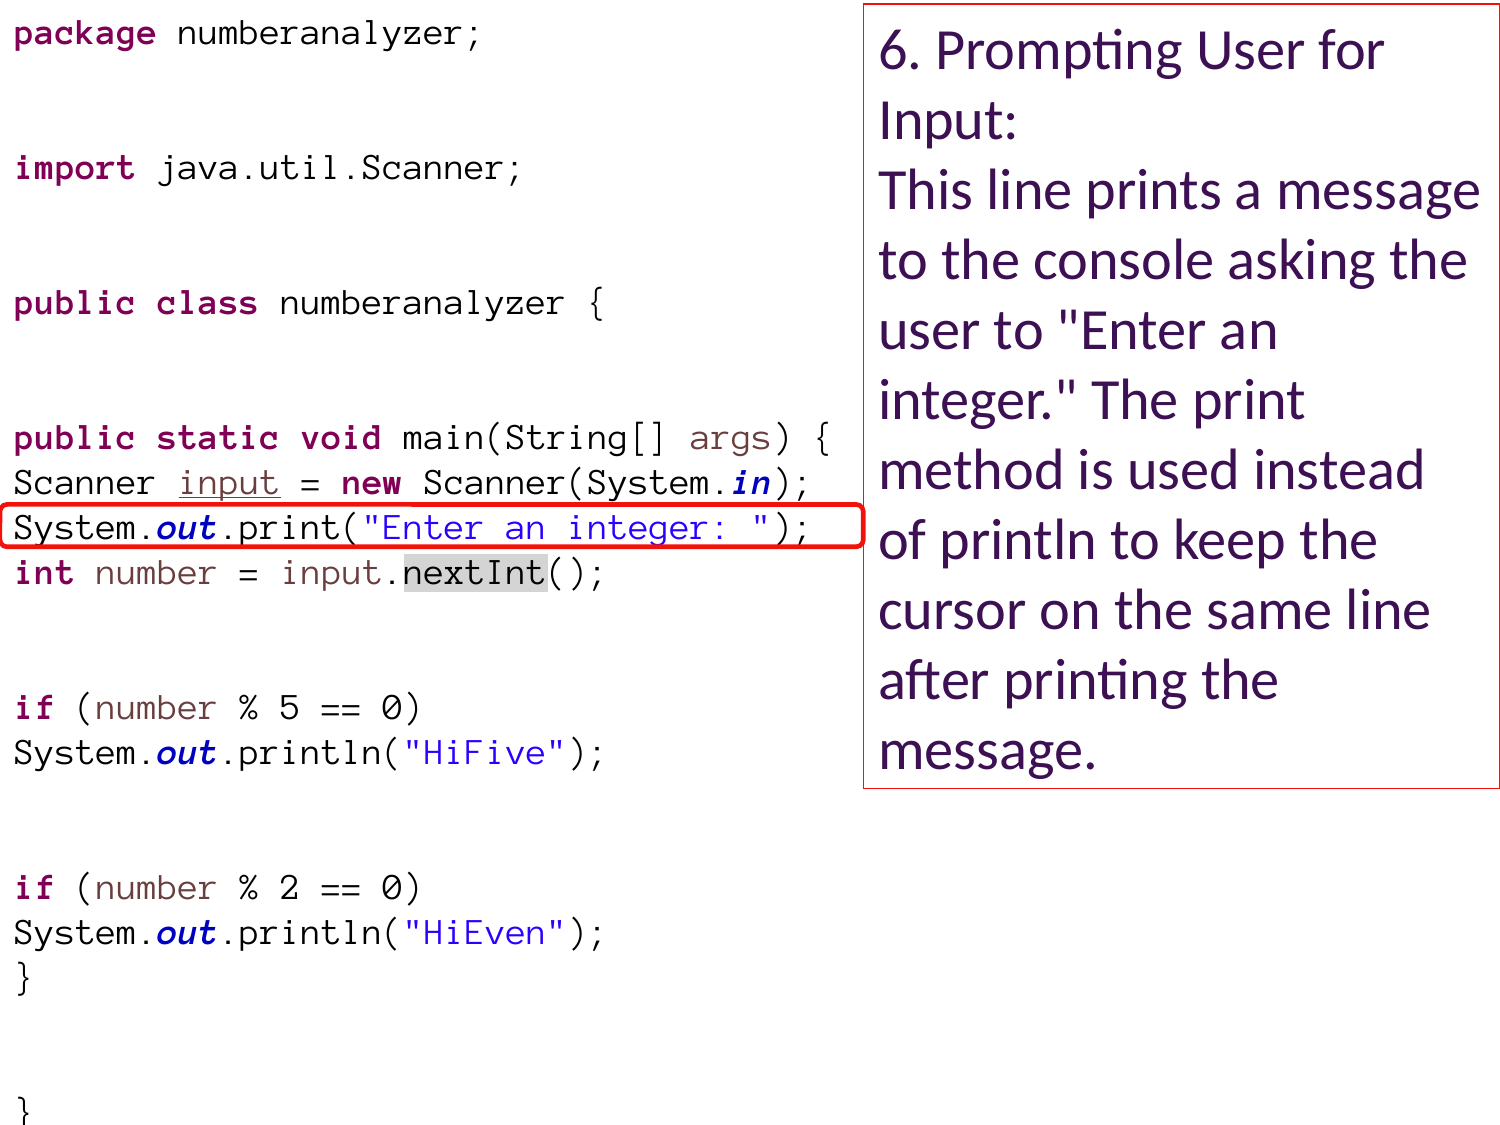

package numberanalyzer;

import java.util.Scanner;

public class numberanalyzer {

public static void main(String[] args) {
Scanner input = new Scanner(System.in);
System.out.print("Enter an integer: ");
int number = input.nextInt();

if (number % 5 == 0)
System.out.println("HiFive");

if (number % 2 == 0)
System.out.println("HiEven");
}

}
6. Prompting User for Input:
This line prints a message to the console asking the user to "Enter an integer." The print method is used instead of println to keep the cursor on the same line after printing the message.